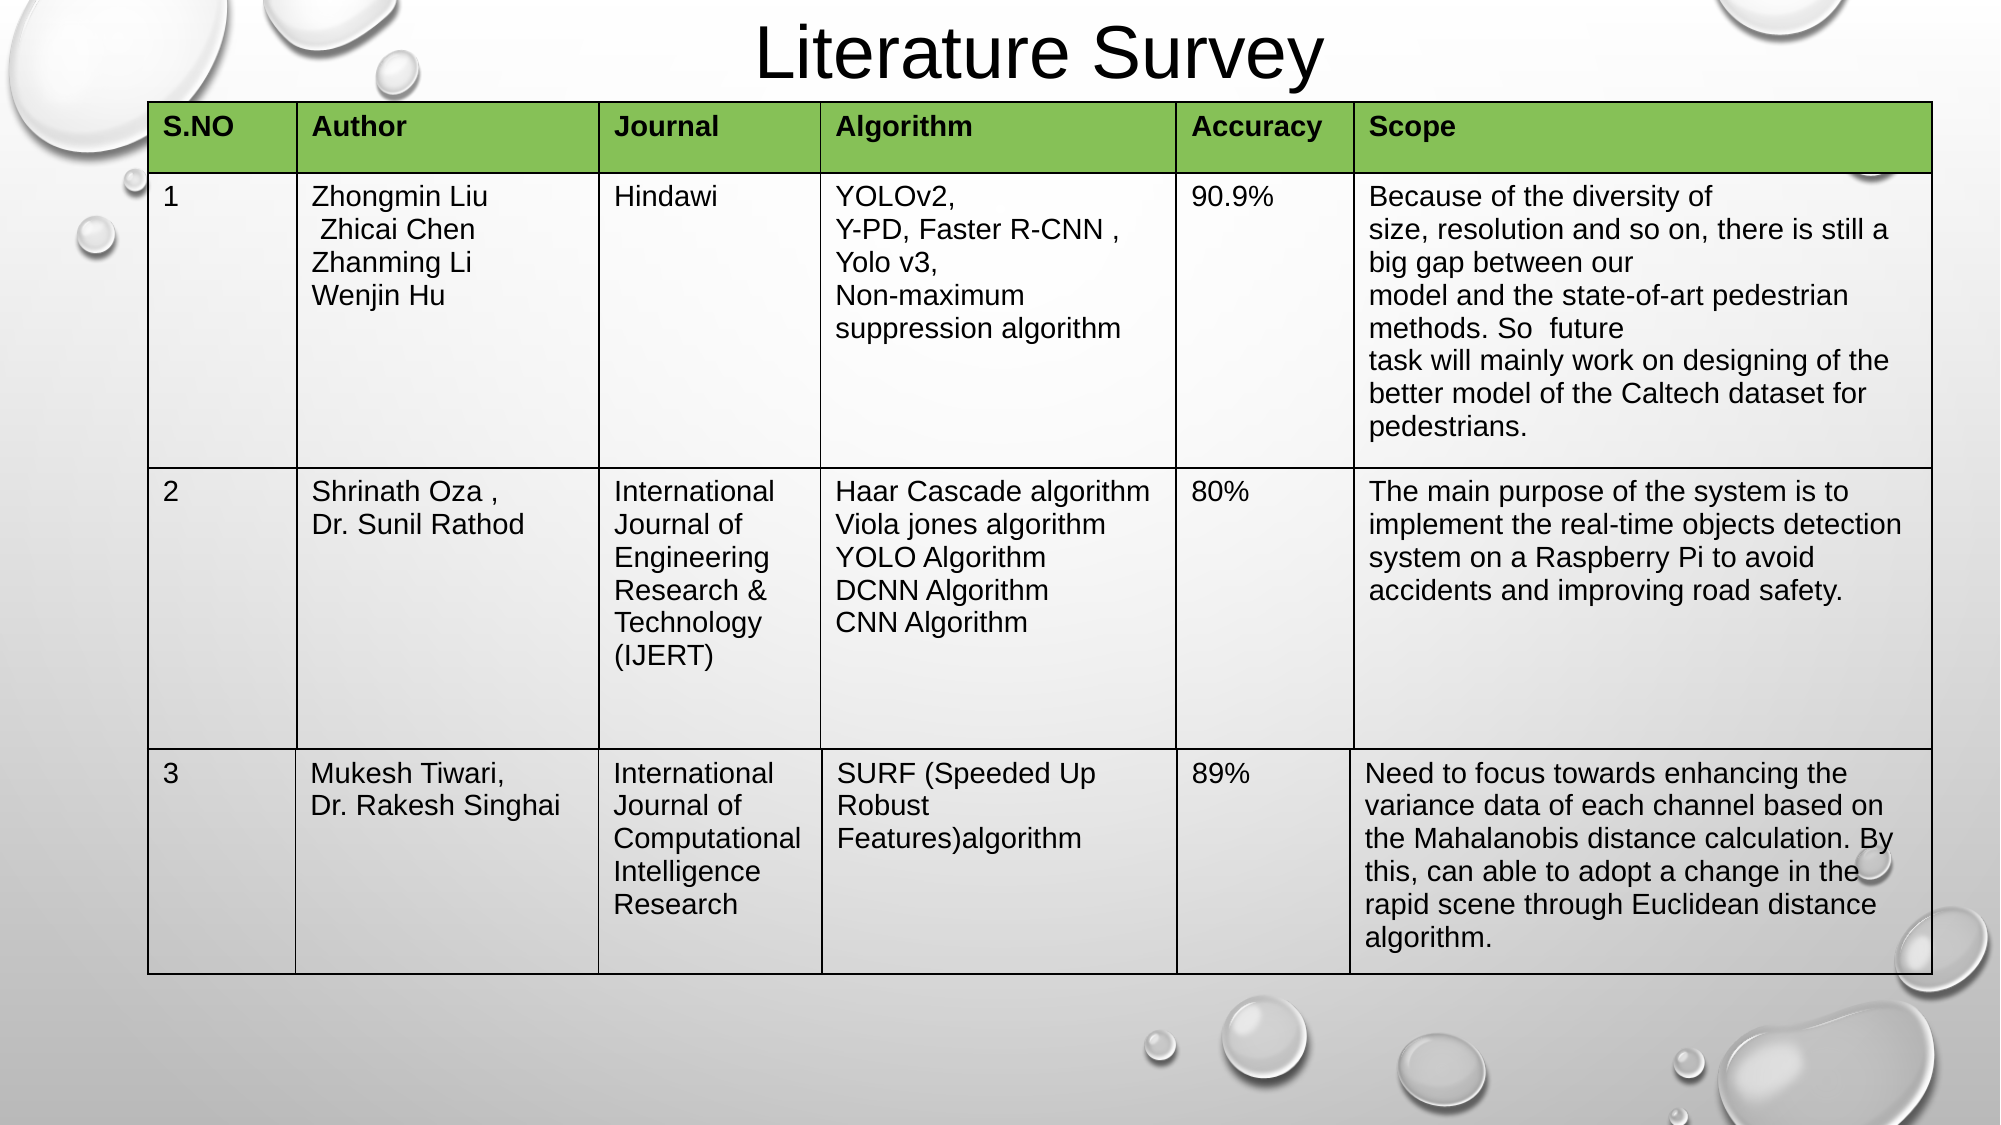

Literature Survey
| S.NO | Author | Journal | Algorithm | Accuracy | Scope |
| --- | --- | --- | --- | --- | --- |
| 1 | Zhongmin Liu Zhicai Chen Zhanming Li Wenjin Hu | Hindawi | YOLOv2, Y-PD, Faster R-CNN , Yolo v3, Non-maximum suppression algorithm | 90.9% | Because of the diversity of size, resolution and so on, there is still a big gap between our model and the state-of-art pedestrian methods. So future task will mainly work on designing of the better model of the Caltech dataset for pedestrians. |
| 2 | Shrinath Oza , Dr. Sunil Rathod | International Journal of Engineering Research & Technology (IJERT) | Haar Cascade algorithm Viola jones algorithm YOLO Algorithm DCNN Algorithm CNN Algorithm | 80% | The main purpose of the system is to implement the real-time objects detection system on a Raspberry Pi to avoid accidents and improving road safety. |
| 3 | Mukesh Tiwari, Dr. Rakesh Singhai | International Journal of Computational Intelligence Research | SURF (Speeded Up Robust Features)algorithm | 89% | Need to focus towards enhancing the variance data of each channel based on the Mahalanobis distance calculation. By this, can able to adopt a change in the rapid scene through Euclidean distance algorithm. |
| --- | --- | --- | --- | --- | --- |